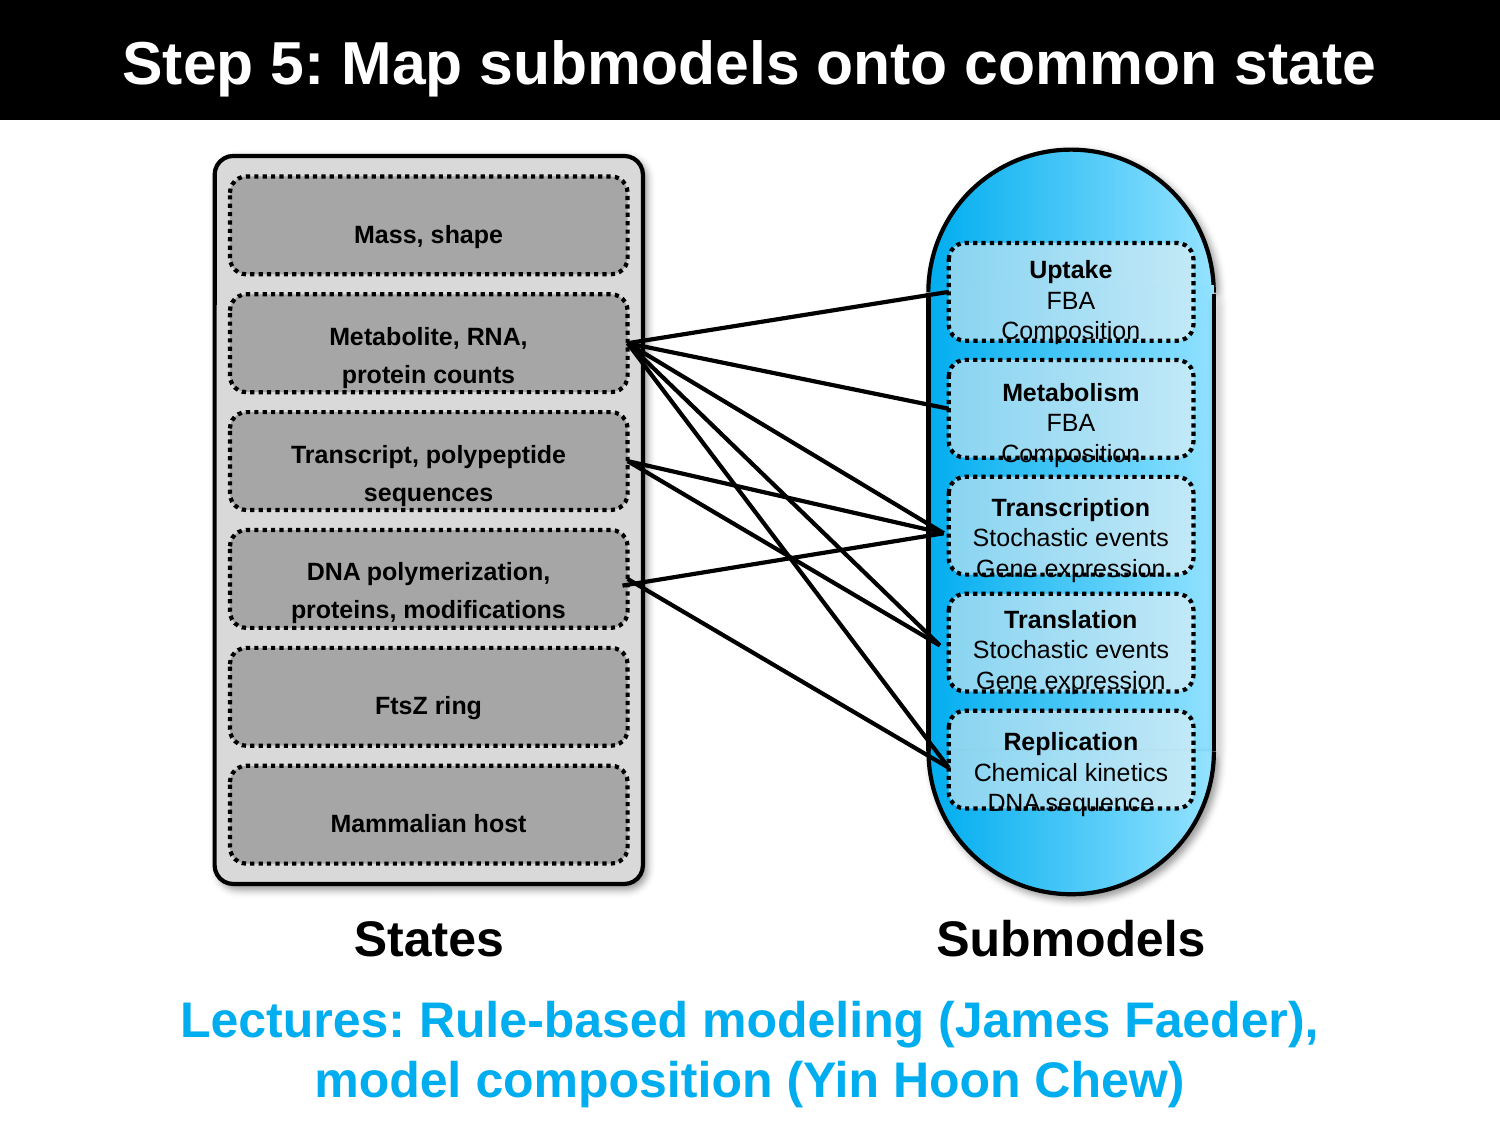

# Step 5: Map submodels onto common state

Mass, shape

Metabolite, RNA, protein counts

Transcript, polypeptide sequences

DNA polymerization,
proteins, modifications

FtsZ ring

Mammalian host
Uptake

FBA
Composition

Metabolism
FBA
Composition
Transcription

Stochastic events
Gene expression
Translation

Stochastic events
Gene expression

Replication
Chemical kinetics
DNA sequence
States
Submodels
Lectures: Rule-based modeling (James Faeder), model composition (Yin Hoon Chew)